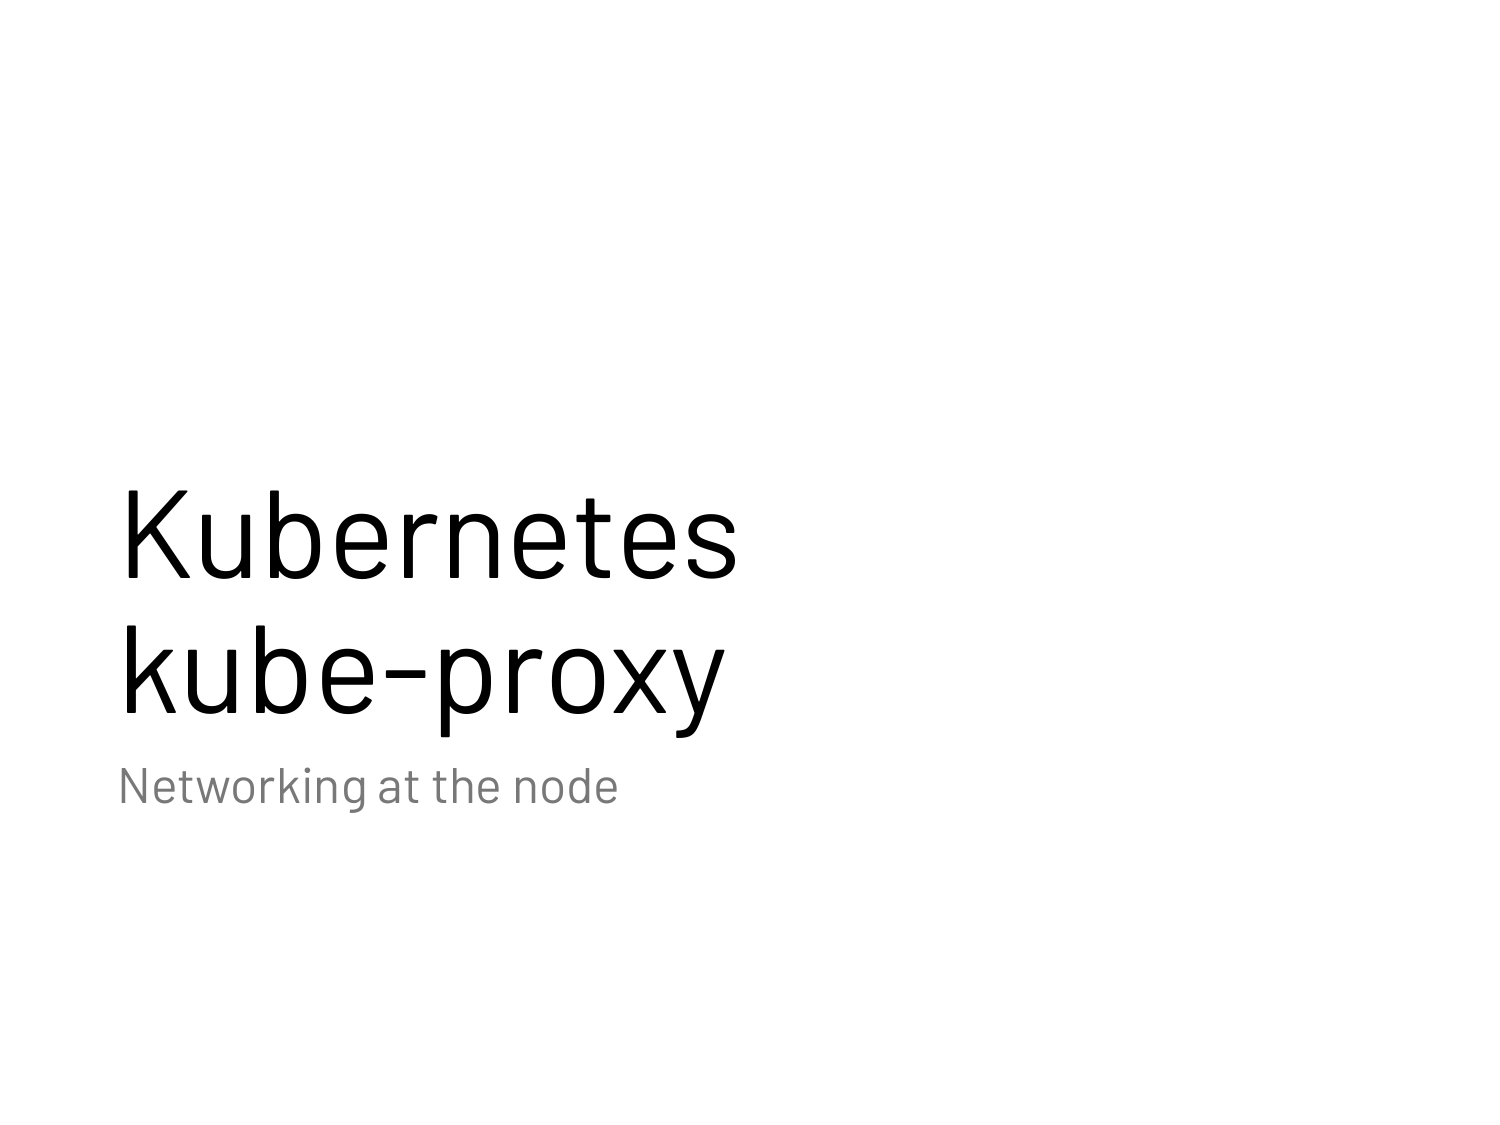

# Kubernetes kube-proxy
Networking at the node